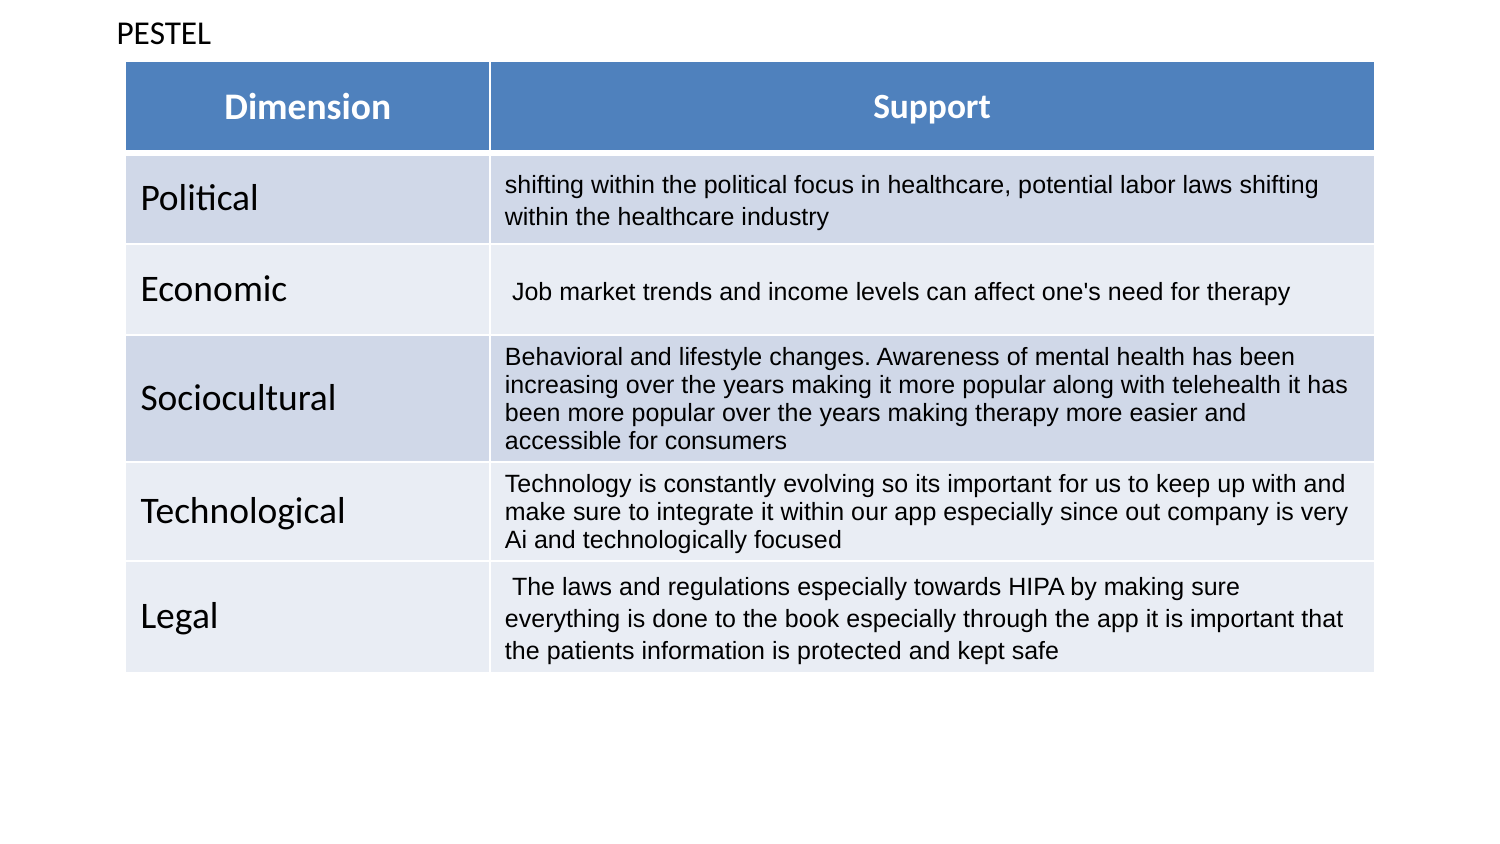

PESTEL
| Dimension | Support |
| --- | --- |
| Political | shifting within the political focus in healthcare, potential labor laws shifting within the healthcare industry |
| Economic | Job market trends and income levels can affect one's need for therapy |
| Sociocultural | Behavioral and lifestyle changes. Awareness of mental health has been increasing over the years making it more popular along with telehealth it has been more popular over the years making therapy more easier and accessible for consumers |
| Technological | Technology is constantly evolving so its important for us to keep up with and make sure to integrate it within our app especially since out company is very Ai and technologically focused |
| Legal | The laws and regulations especially towards HIPA by making sure everything is done to the book especially through the app it is important that the patients information is protected and kept safe |